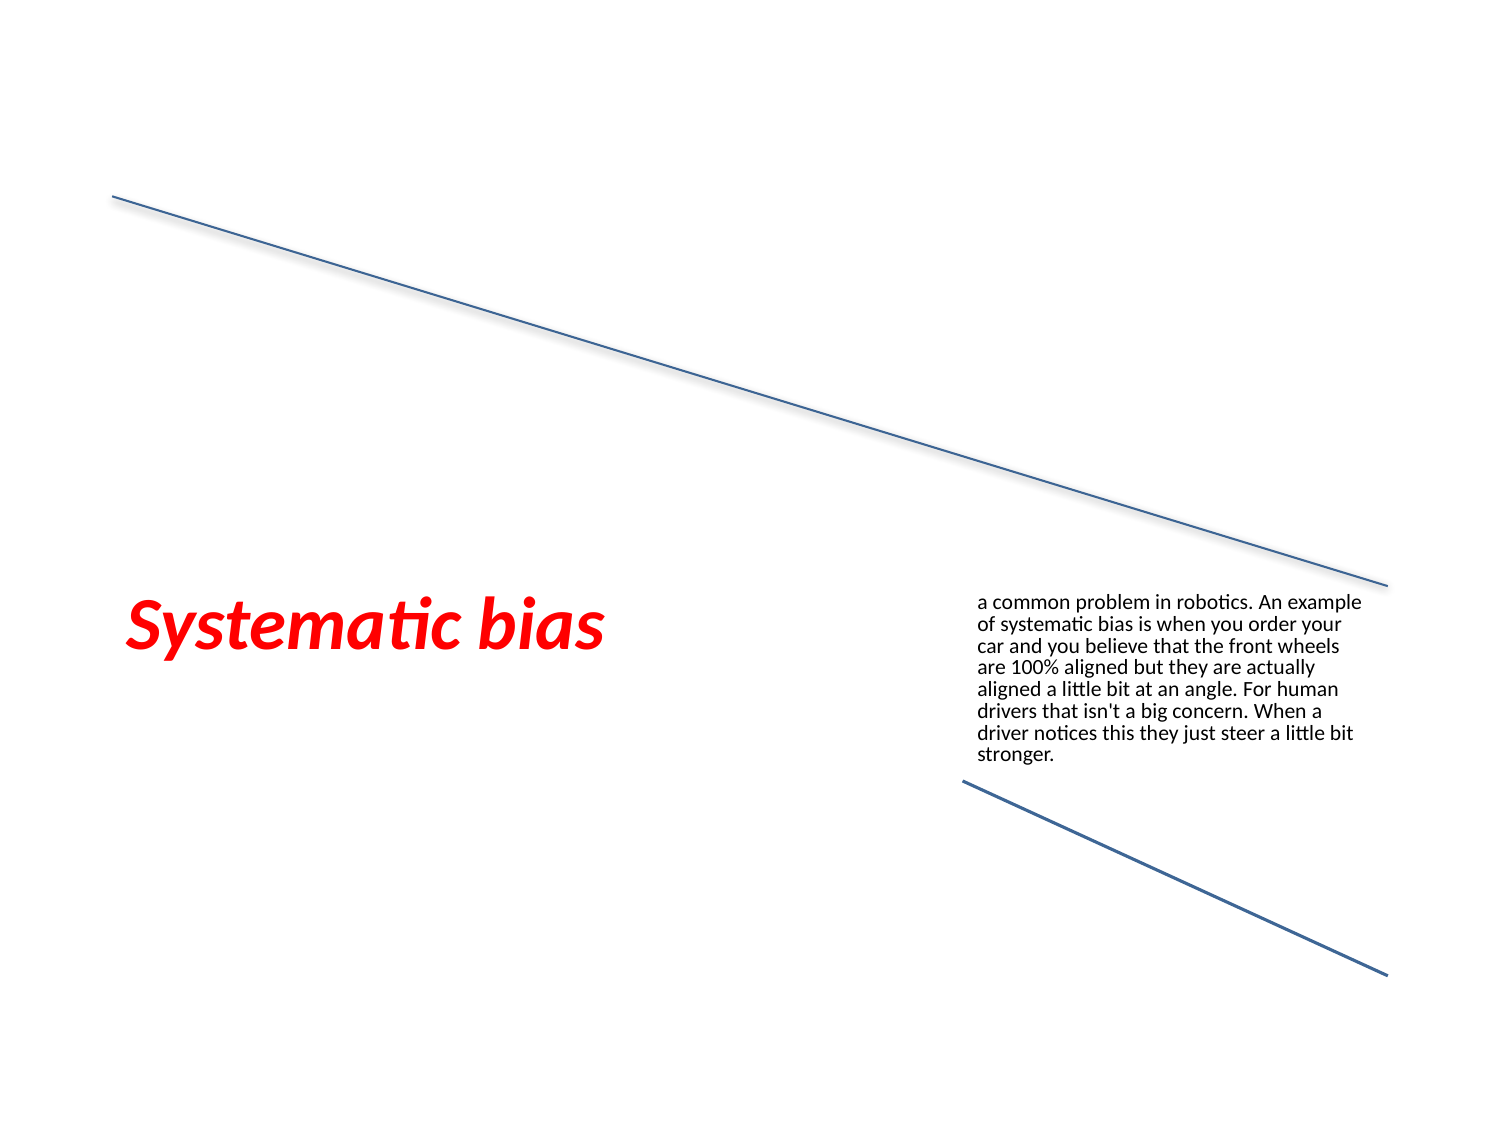

Systematic bias
a common problem in robotics. An example of systematic bias is when you order your car and you believe that the front wheels are 100% aligned but they are actually aligned a little bit at an angle. For human drivers that isn't a big concern. When a driver notices this they just steer a little bit stronger.